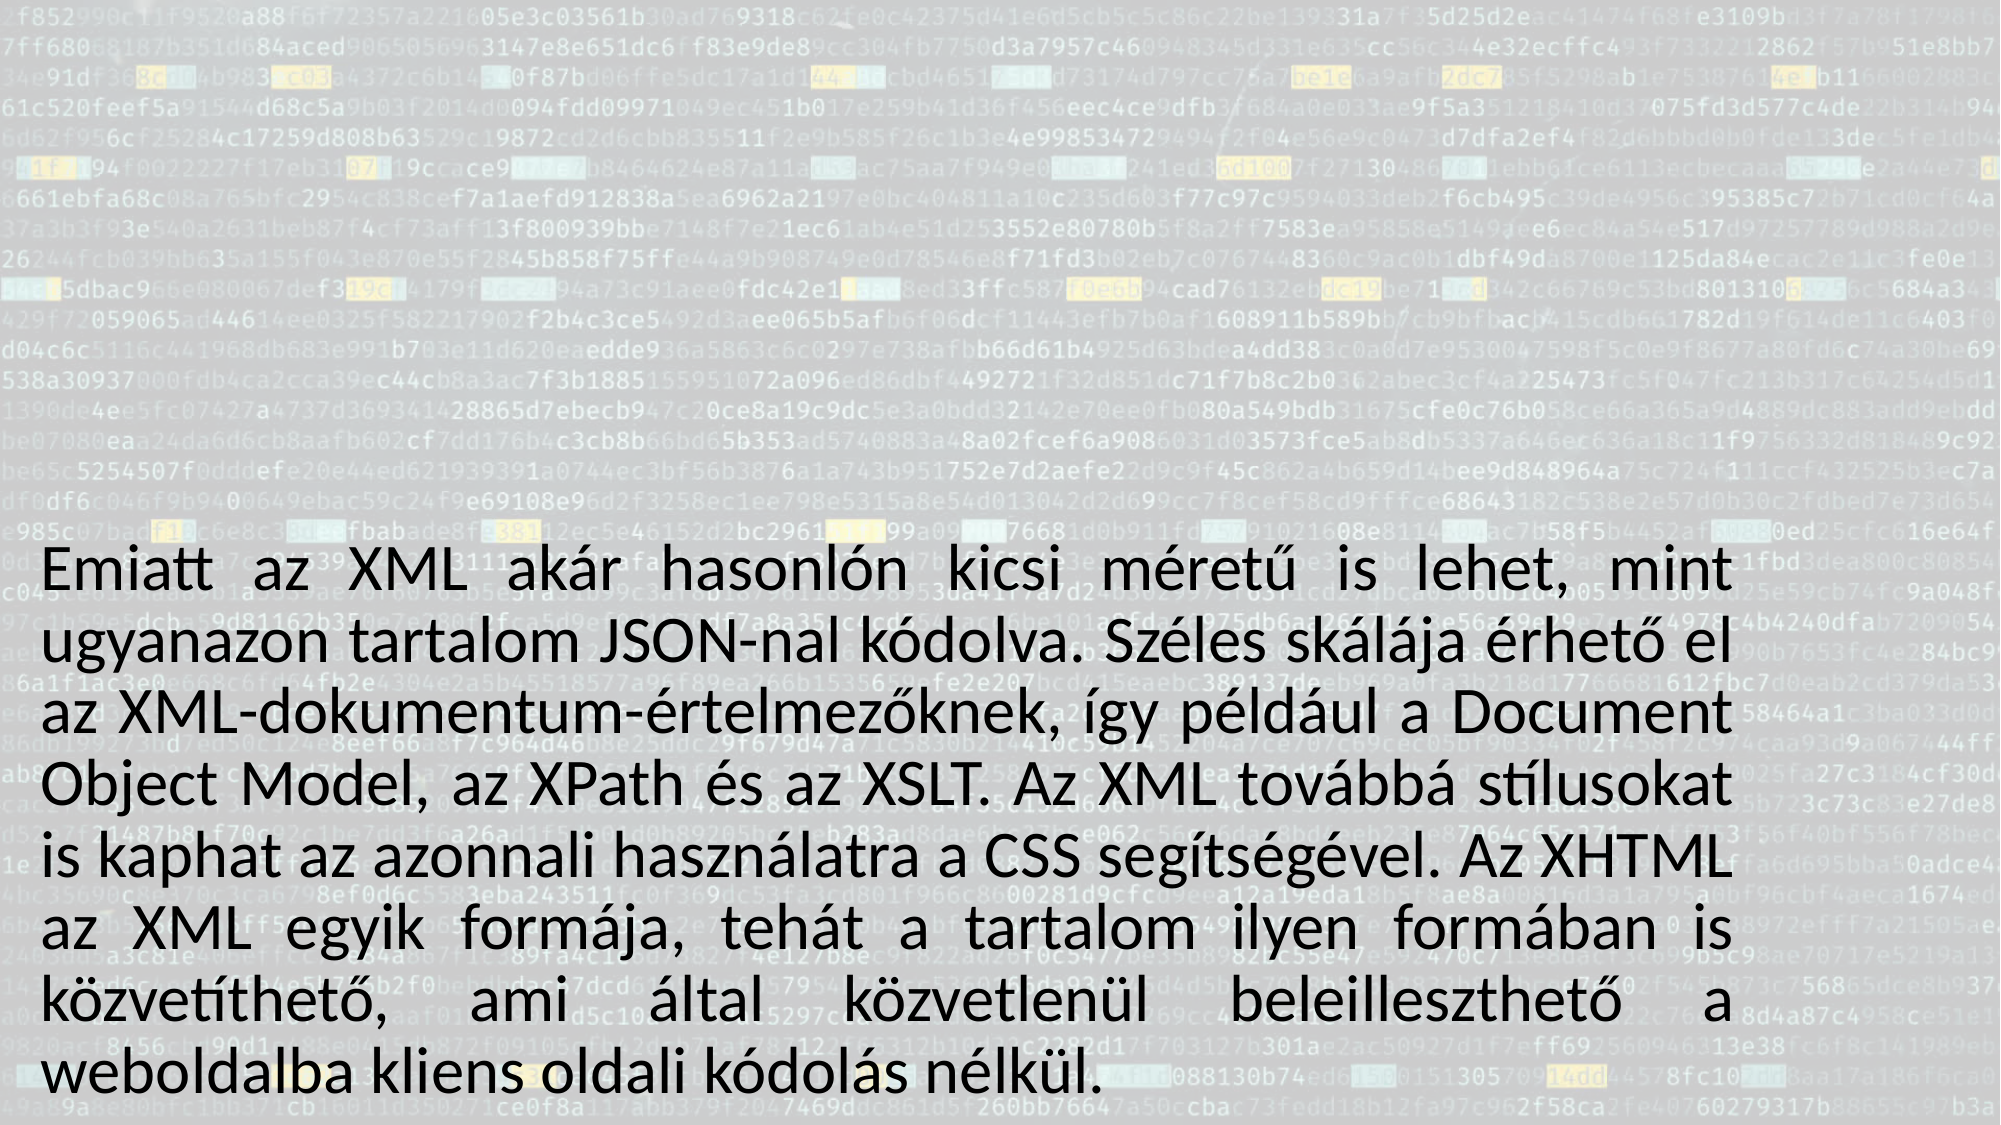

Emiatt az XML akár hasonlón kicsi méretű is lehet, mint ugyanazon tartalom JSON-nal kódolva. Széles skálája érhető el az XML-dokumentum-értelmezőknek, így például a Document Object Model, az XPath és az XSLT. Az XML továbbá stílusokat is kaphat az azonnali használatra a CSS segítségével. Az XHTML az XML egyik formája, tehát a tartalom ilyen formában is közvetíthető, ami által közvetlenül beleilleszthető a weboldalba kliens oldali kódolás nélkül.